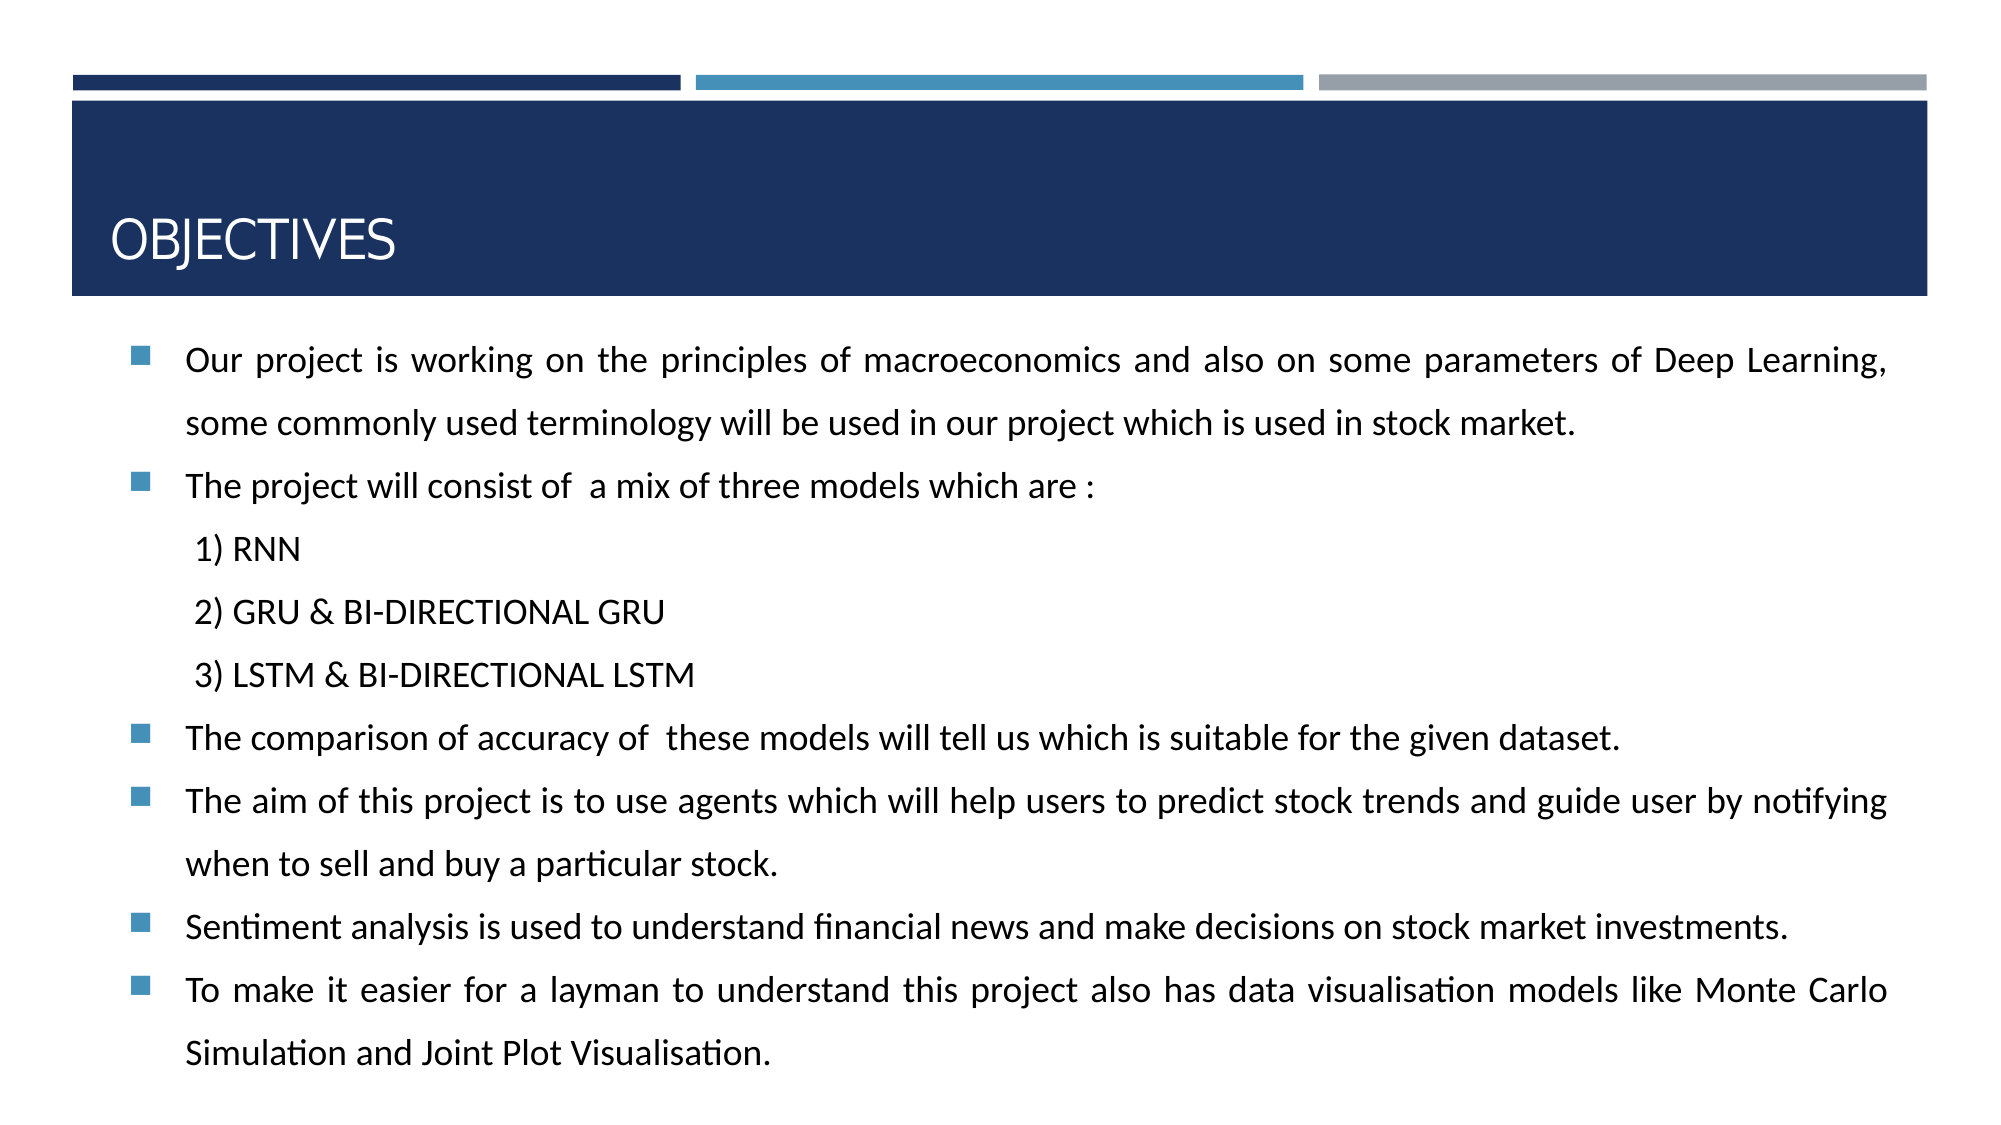

# OBJECTIVES
Our project is working on the principles of macroeconomics and also on some parameters of Deep Learning, some commonly used terminology will be used in our project which is used in stock market.
The project will consist of  a mix of three models which are :
 1) RNN
 2) GRU & BI-DIRECTIONAL GRU
 3) LSTM & BI-DIRECTIONAL LSTM
The comparison of accuracy of  these models will tell us which is suitable for the given dataset.
The aim of this project is to use agents which will help users to predict stock trends and guide user by notifying when to sell and buy a particular stock.
Sentiment analysis is used to understand financial news and make decisions on stock market investments.
To make it easier for a layman to understand this project also has data visualisation models like Monte Carlo Simulation and Joint Plot Visualisation.